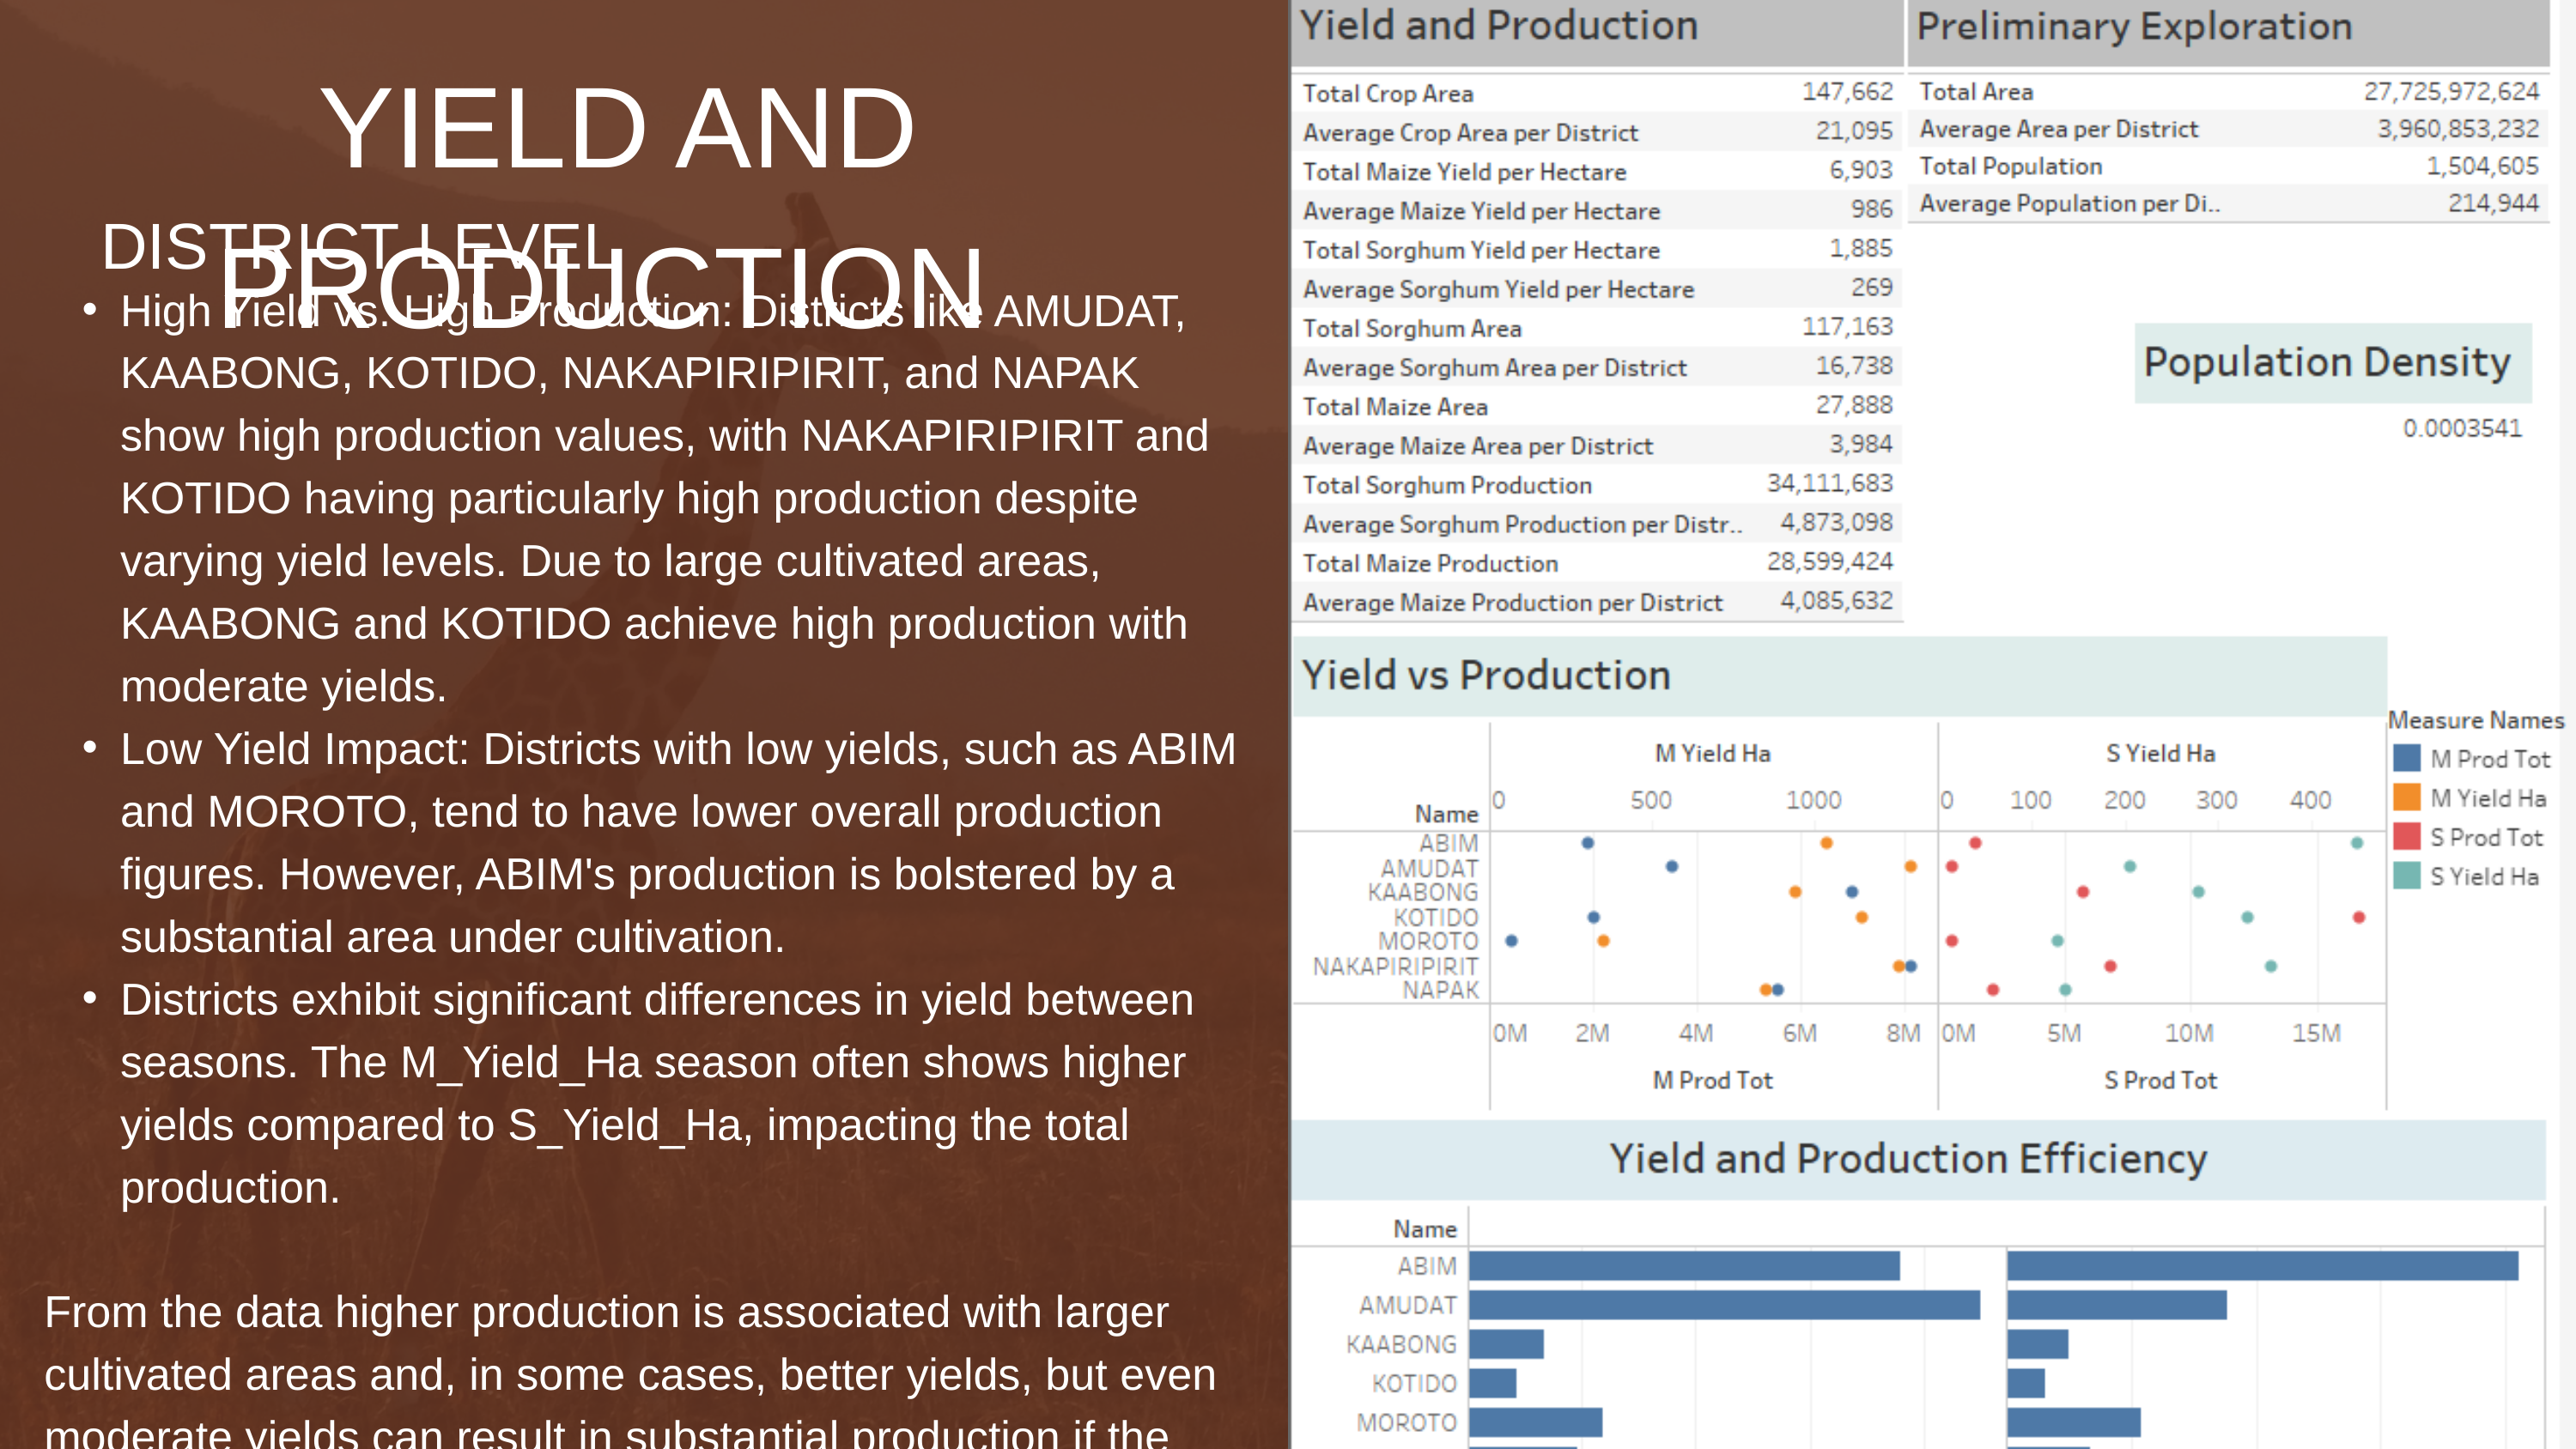

YIELD AND PRODUCTION
DISTRICT LEVEL
High Yield vs. High Production: Districts like AMUDAT, KAABONG, KOTIDO, NAKAPIRIPIRIT, and NAPAK show high production values, with NAKAPIRIPIRIT and KOTIDO having particularly high production despite varying yield levels. Due to large cultivated areas, KAABONG and KOTIDO achieve high production with moderate yields.
Low Yield Impact: Districts with low yields, such as ABIM and MOROTO, tend to have lower overall production figures. However, ABIM's production is bolstered by a substantial area under cultivation.
Districts exhibit significant differences in yield between seasons. The M_Yield_Ha season often shows higher yields compared to S_Yield_Ha, impacting the total production.

From the data higher production is associated with larger cultivated areas and, in some cases, better yields, but even moderate yields can result in substantial production if the area is large enough